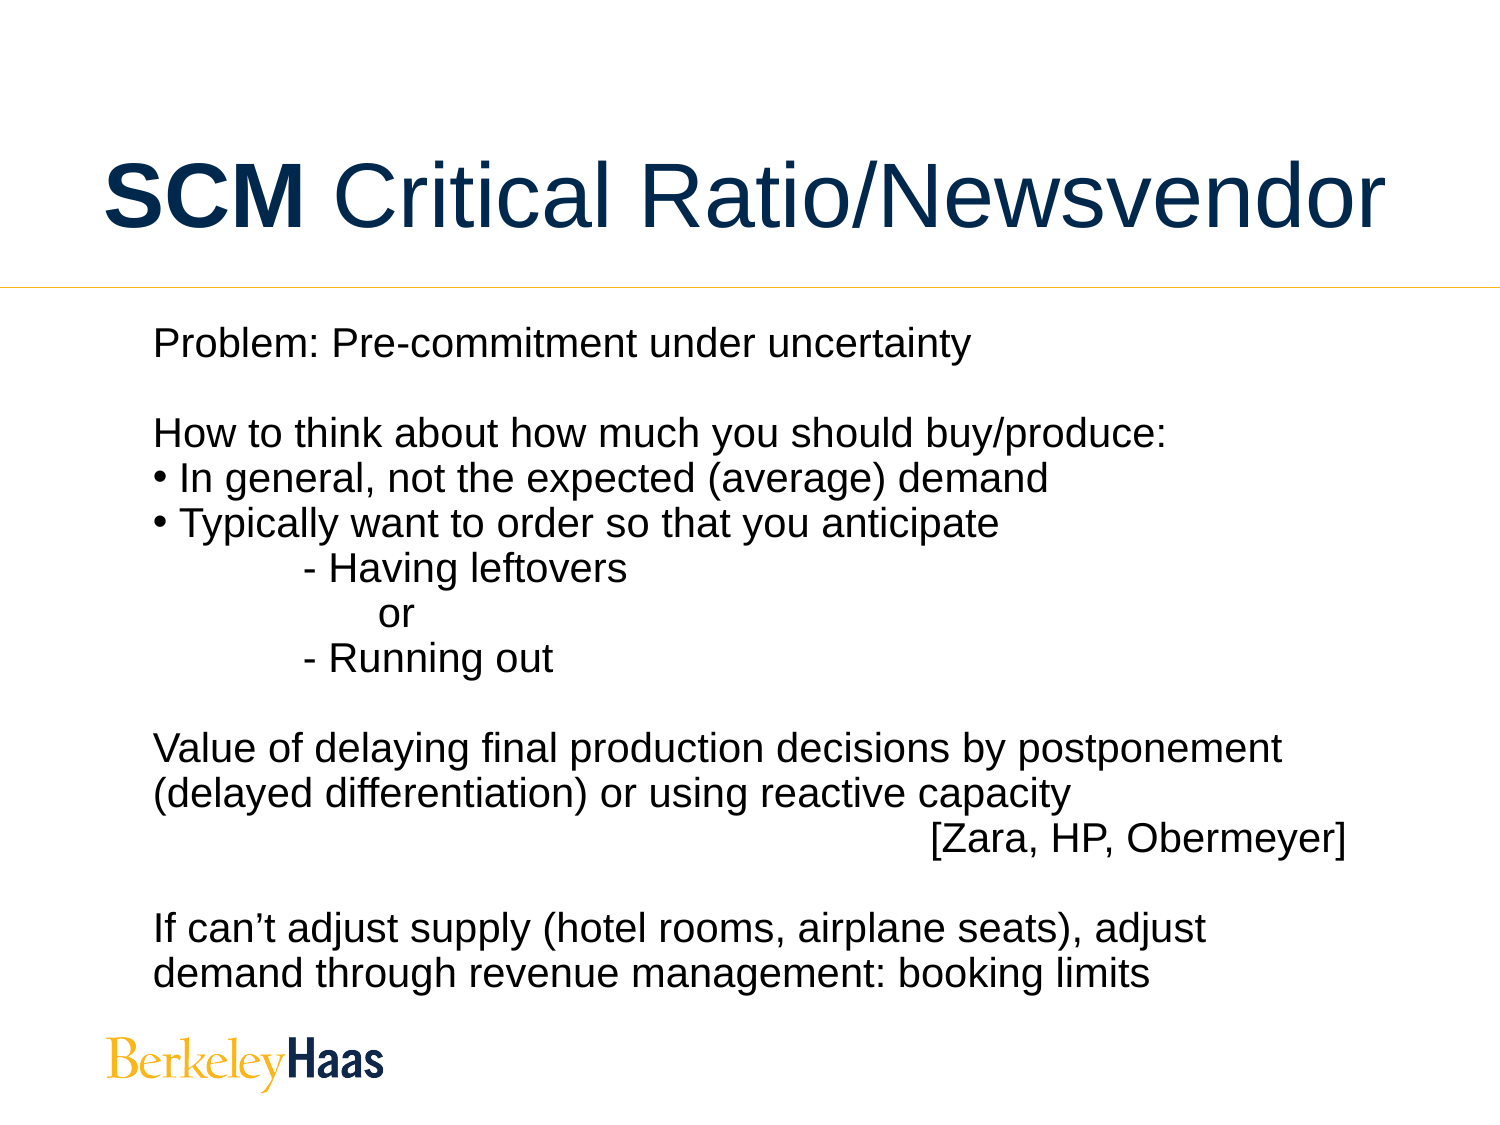

# SCM Critical Ratio/Newsvendor
Problem: Pre-commitment under uncertainty

How to think about how much you should buy/produce:
 In general, not the expected (average) demand
 Typically want to order so that you anticipate			- Having leftovers
or
	- Running out

Value of delaying final production decisions by postponement (delayed differentiation) or using reactive capacity
[Zara, HP, Obermeyer]

If can’t adjust supply (hotel rooms, airplane seats), adjust demand through revenue management: booking limits